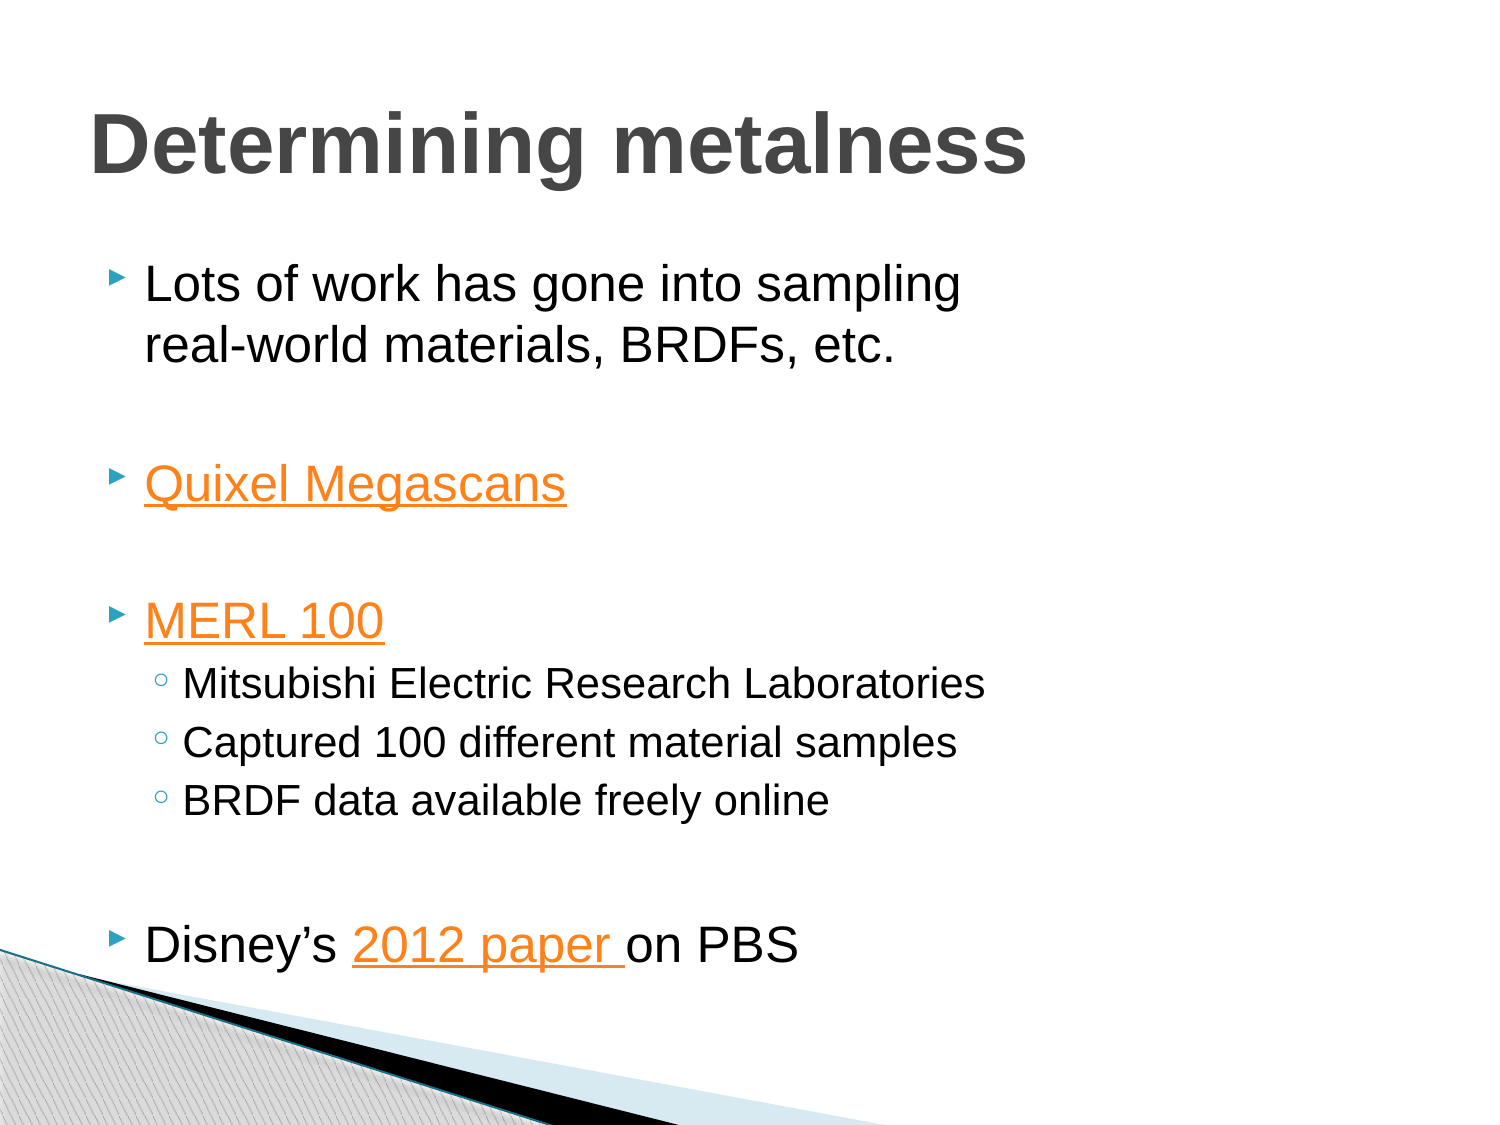

# Determining metalness
Lots of work has gone into sampling
real-world materials, BRDFs, etc.

Quixel Megascans

MERL 100
Mitsubishi Electric Research Laboratories
Captured 100 different material samples
BRDF data available freely online

Disney’s 2012 paper on PBS